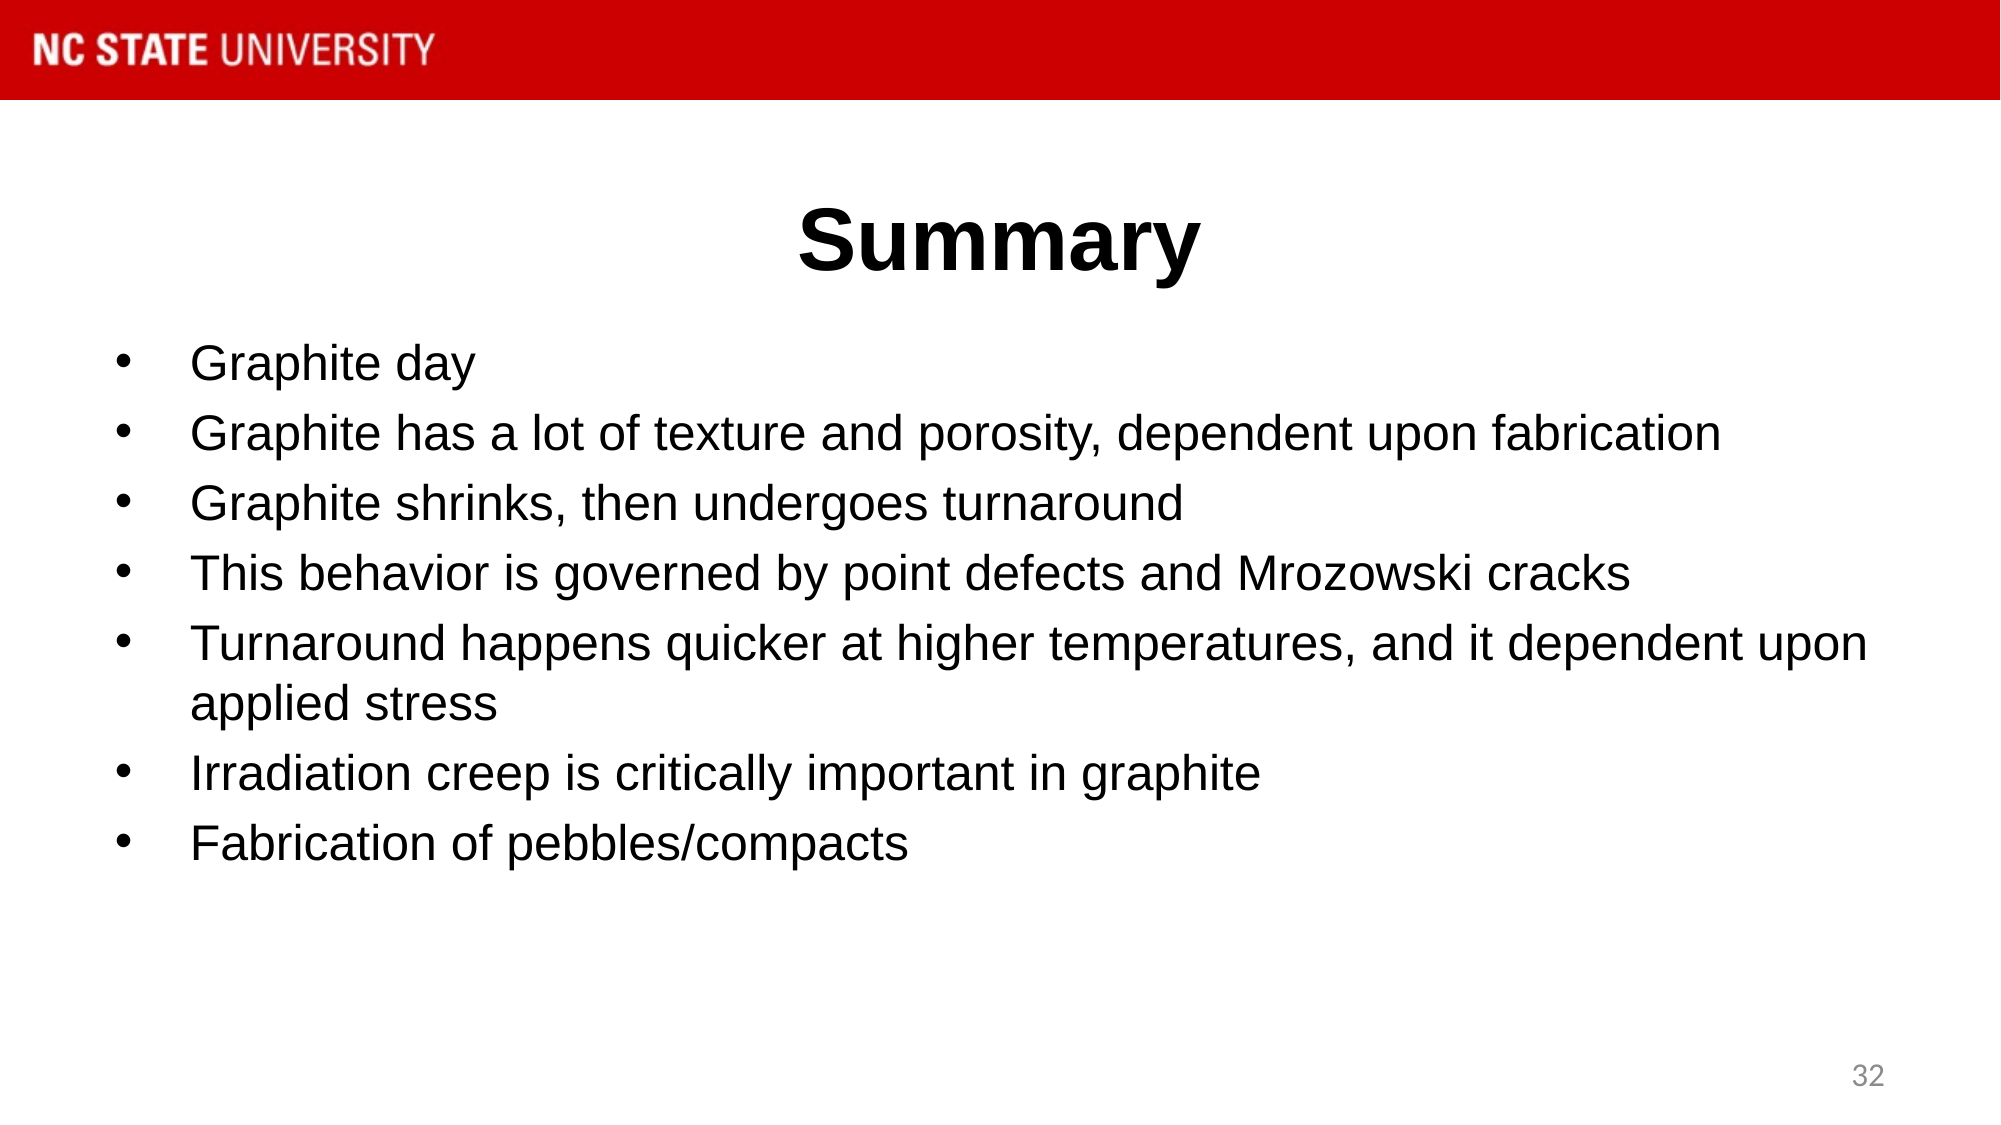

# Summary
Graphite day
Graphite has a lot of texture and porosity, dependent upon fabrication
Graphite shrinks, then undergoes turnaround
This behavior is governed by point defects and Mrozowski cracks
Turnaround happens quicker at higher temperatures, and it dependent upon applied stress
Irradiation creep is critically important in graphite
Fabrication of pebbles/compacts
32